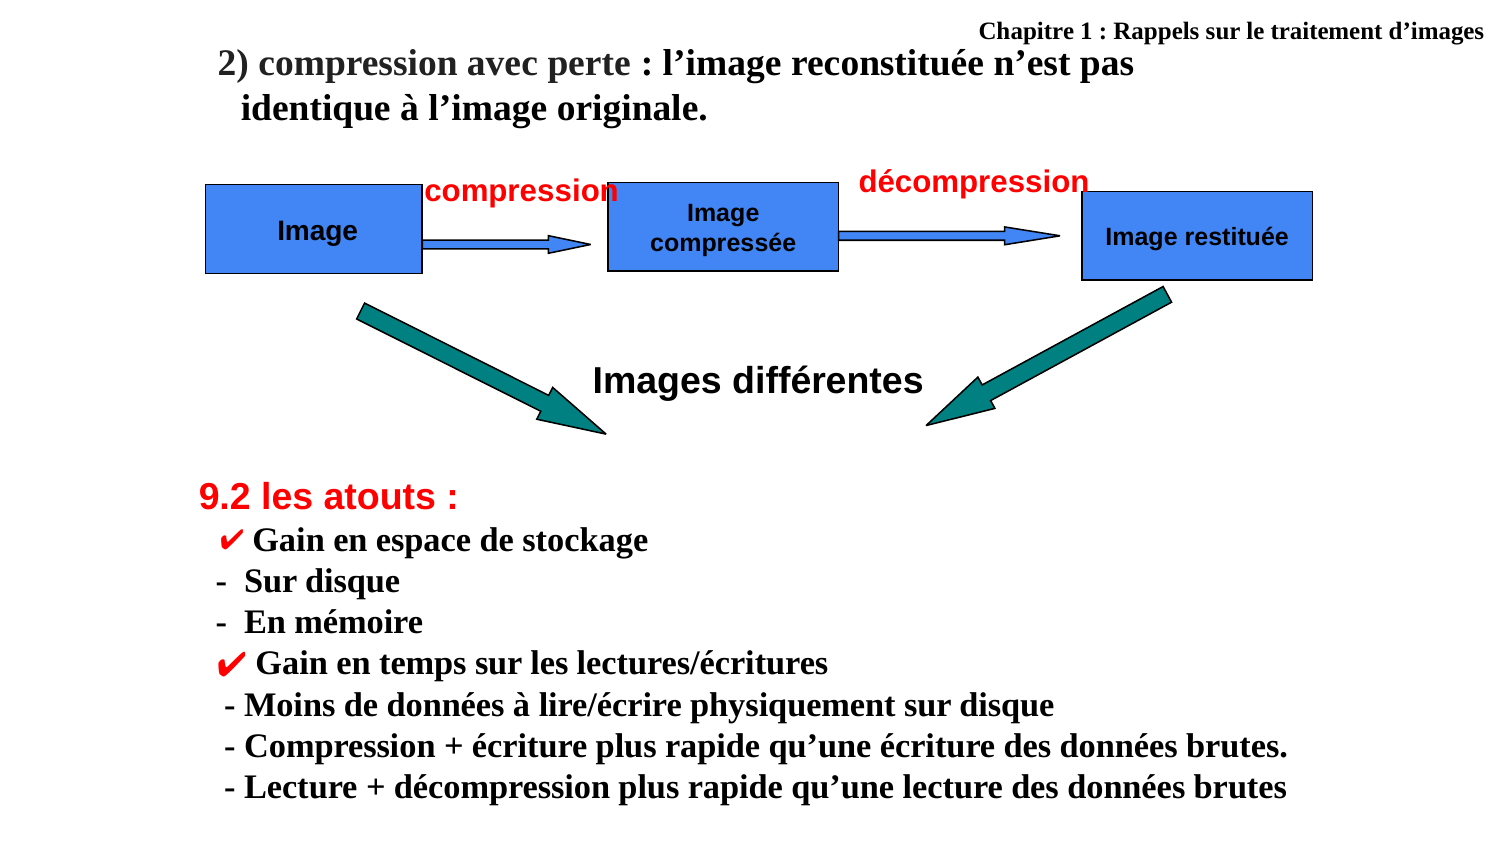

# Chapitre 1 : Rappels sur le traitement d’images
  2) compression avec perte : l’image reconstituée n’est pas identique à l’image originale.
décompression
compression
Image compressée
Image
Image restituée

Images différentes

9.2 les atouts :
 Gain en espace de stockage
  -  Sur disque
  -  En mémoire
 Gain en temps sur les lectures/écritures
   - Moins de données à lire/écrire physiquement sur disque
   - Compression + écriture plus rapide qu’une écriture des données brutes.
   - Lecture + décompression plus rapide qu’une lecture des données brutes